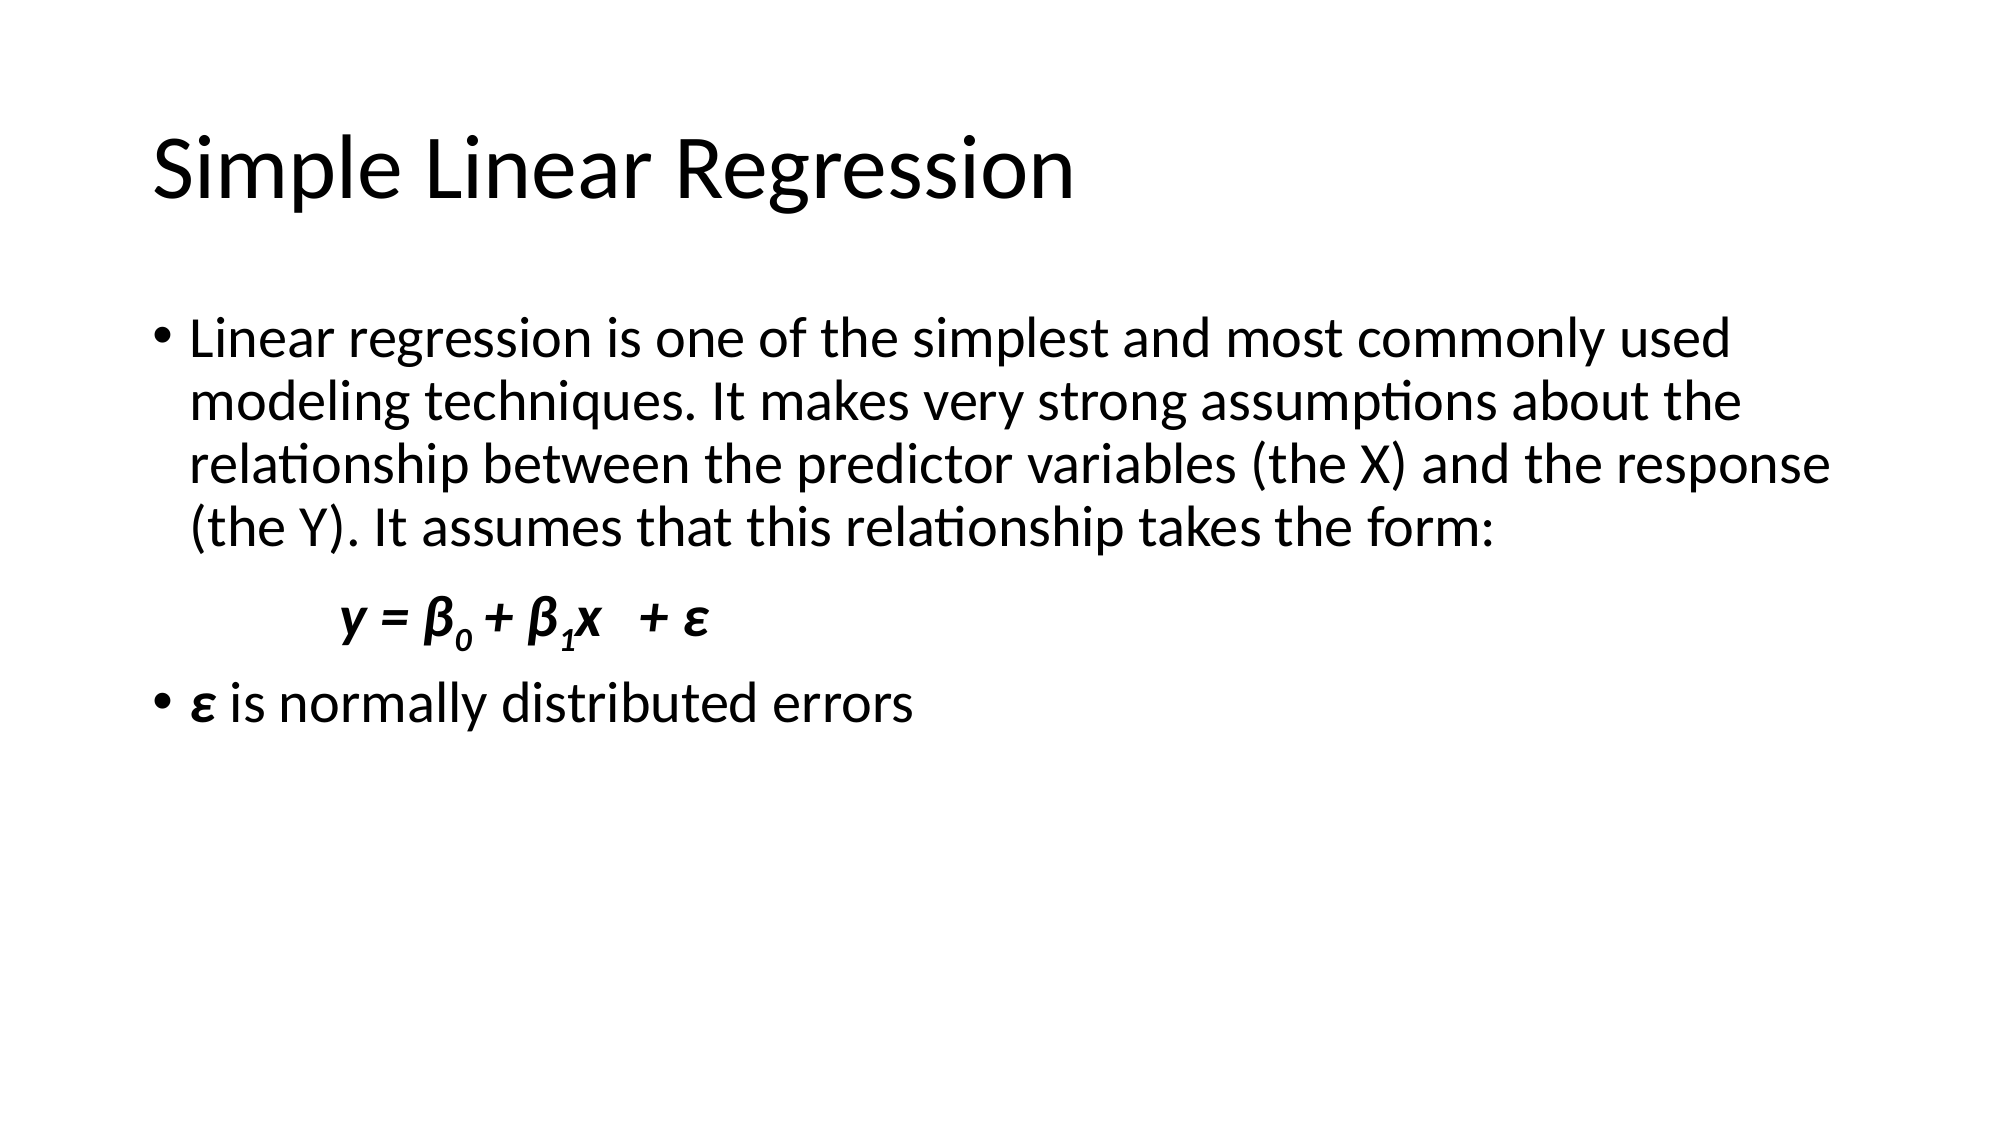

# Simple Linear Regression
Linear regression is one of the simplest and most commonly used modeling techniques. It makes very strong assumptions about the relationship between the predictor variables (the X) and the response (the Y). It assumes that this relationship takes the form:
		y = β0 + β1x 	+ ε
ε is normally distributed errors